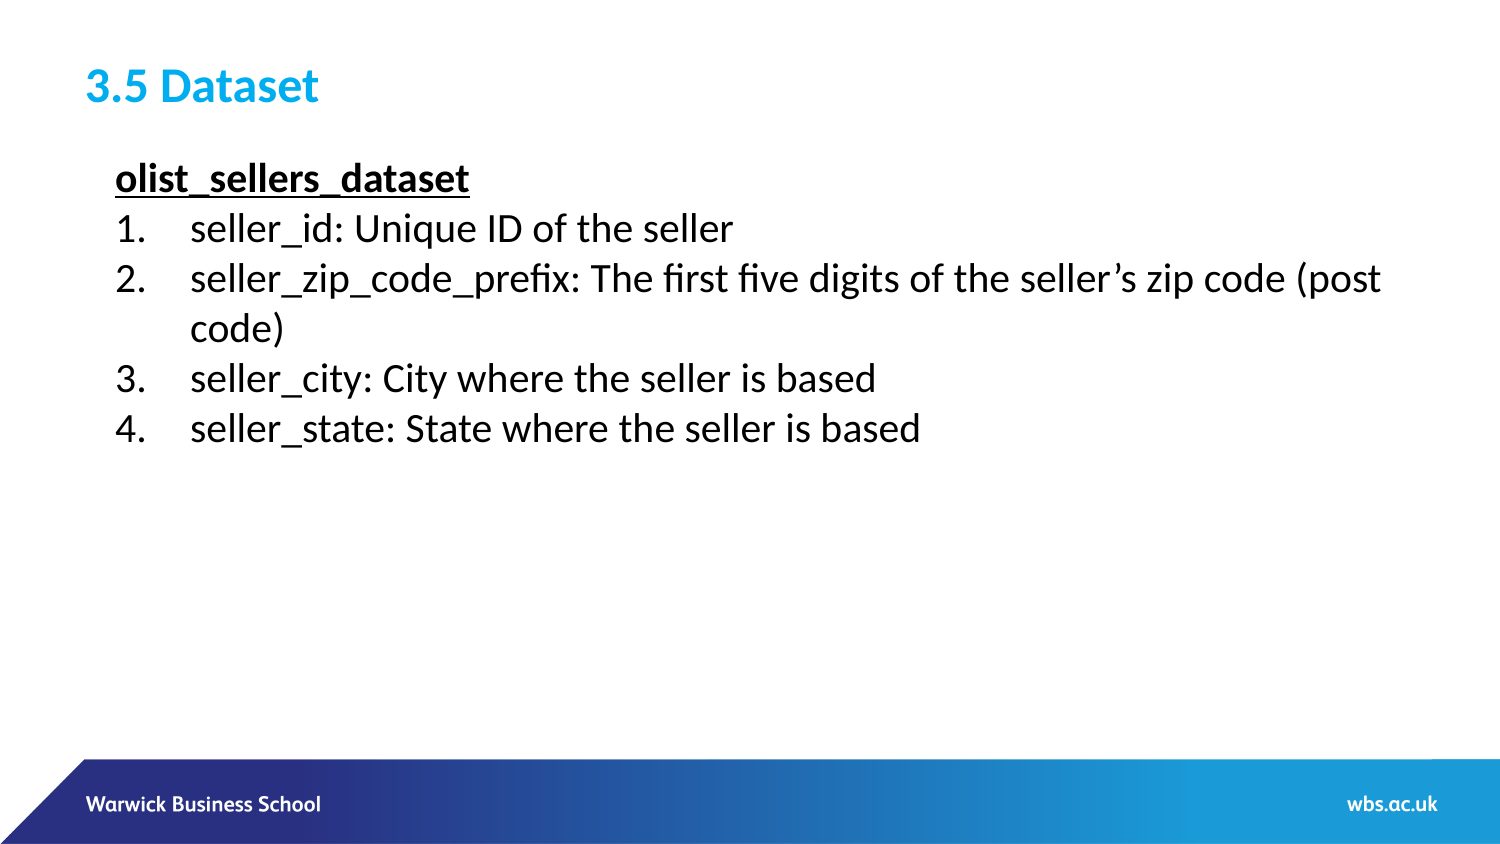

3.5 Dataset
olist_sellers_dataset
seller_id: Unique ID of the seller
seller_zip_code_prefix: The first five digits of the seller’s zip code (post code)
seller_city: City where the seller is based
seller_state: State where the seller is based